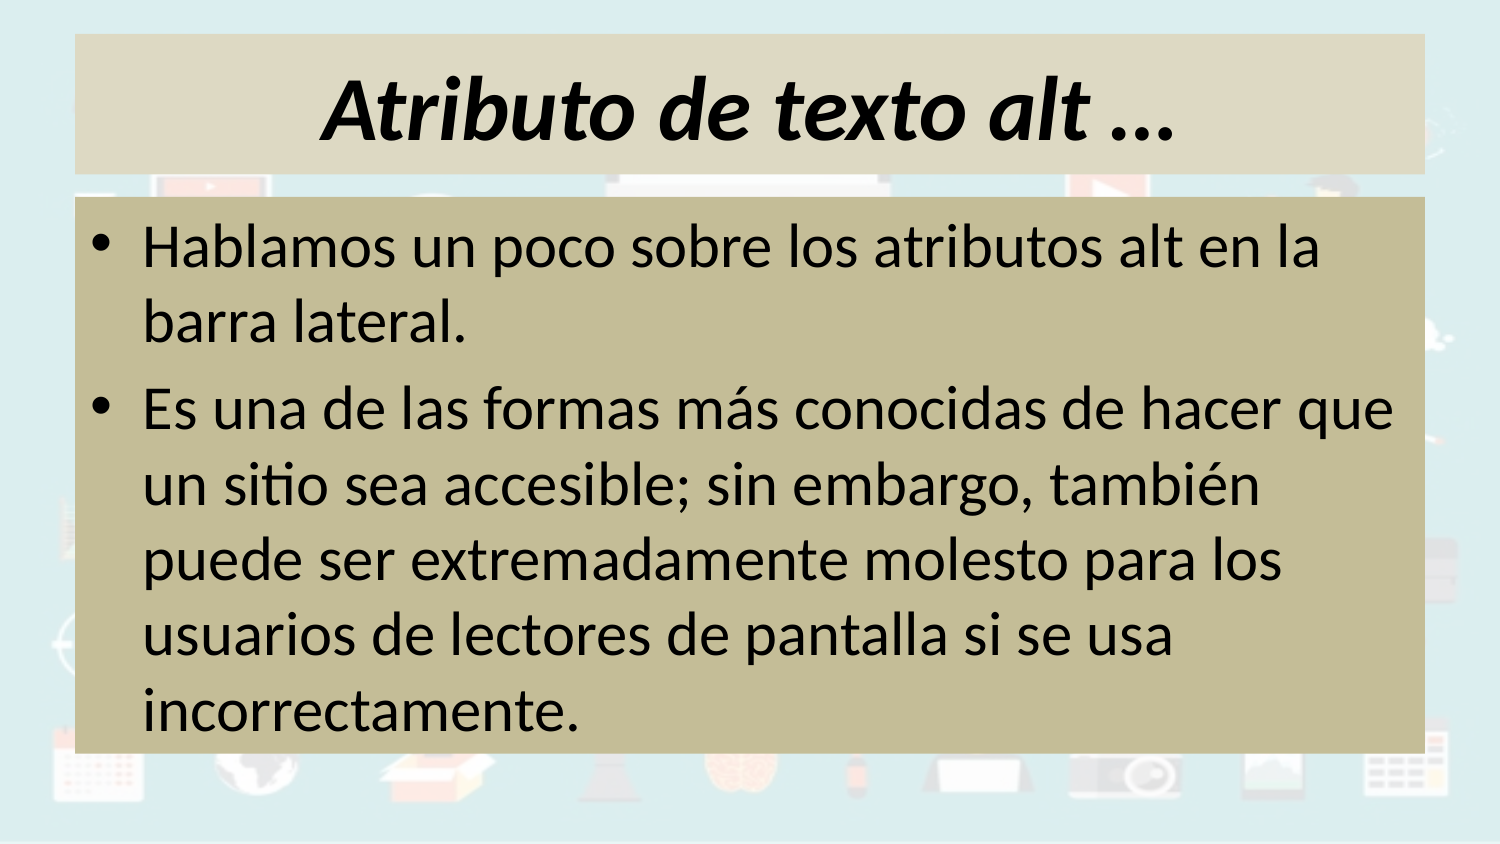

# Atributo de texto alt …
Hablamos un poco sobre los atributos alt en la barra lateral.
Es una de las formas más conocidas de hacer que un sitio sea accesible; sin embargo, también puede ser extremadamente molesto para los usuarios de lectores de pantalla si se usa incorrectamente.